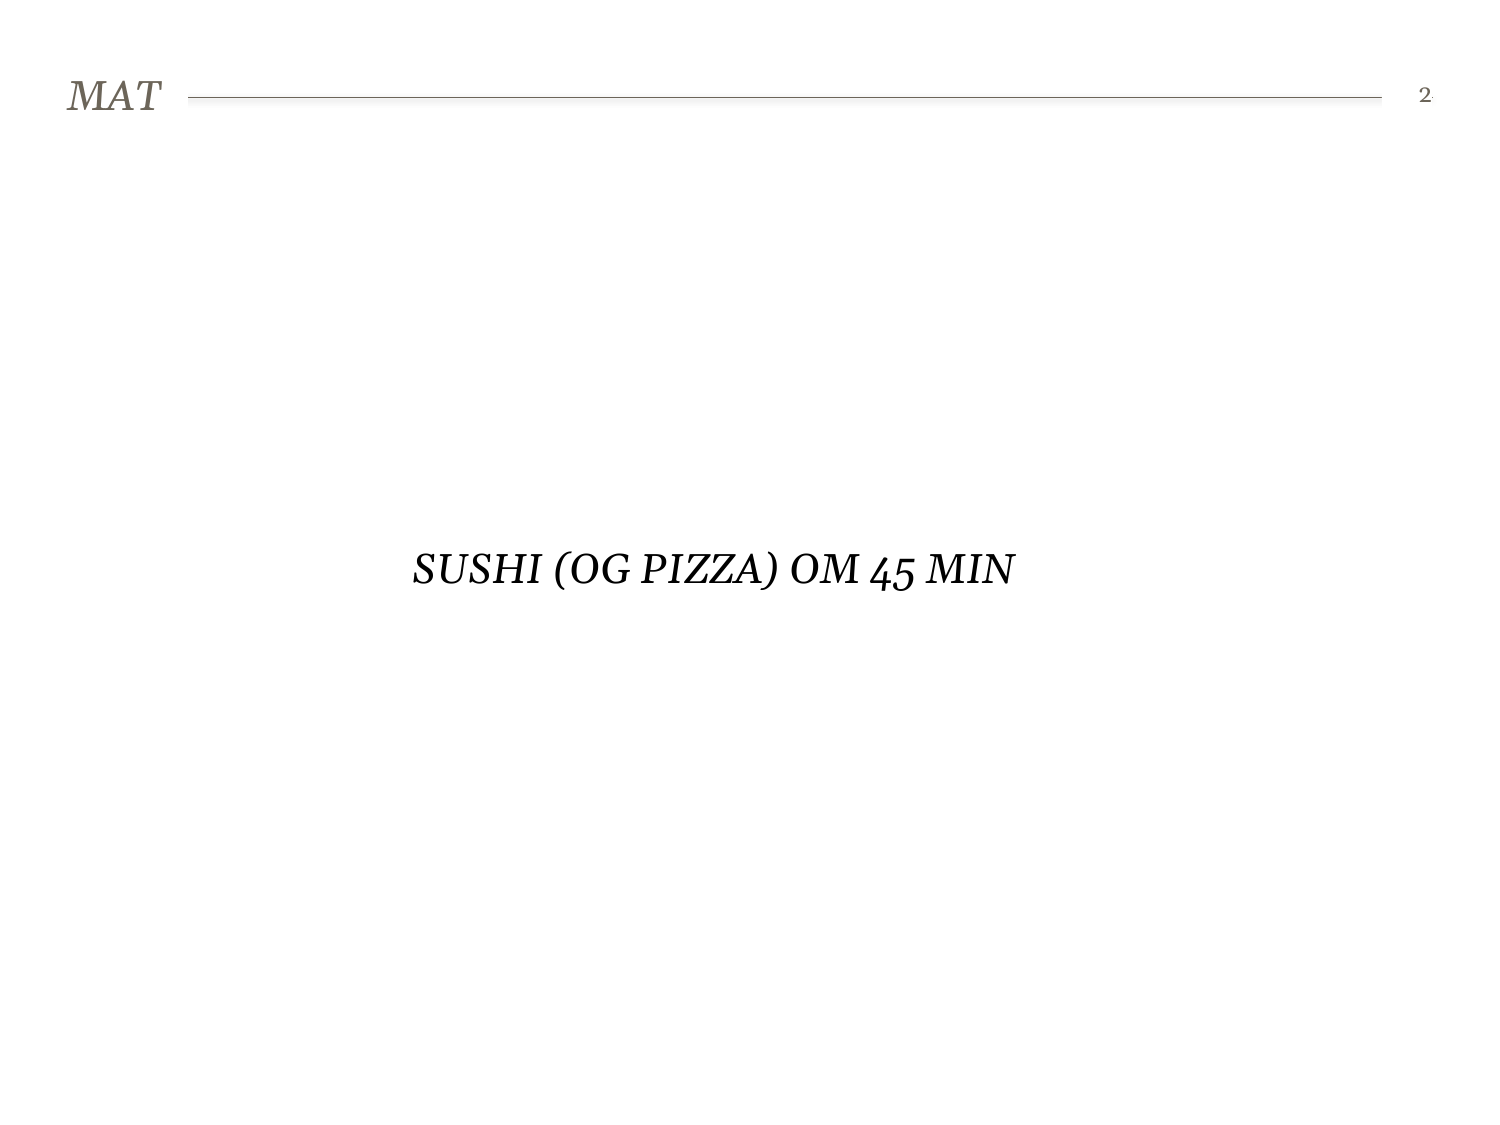

# MAT
2

Sushi (og pizza) om 45 min